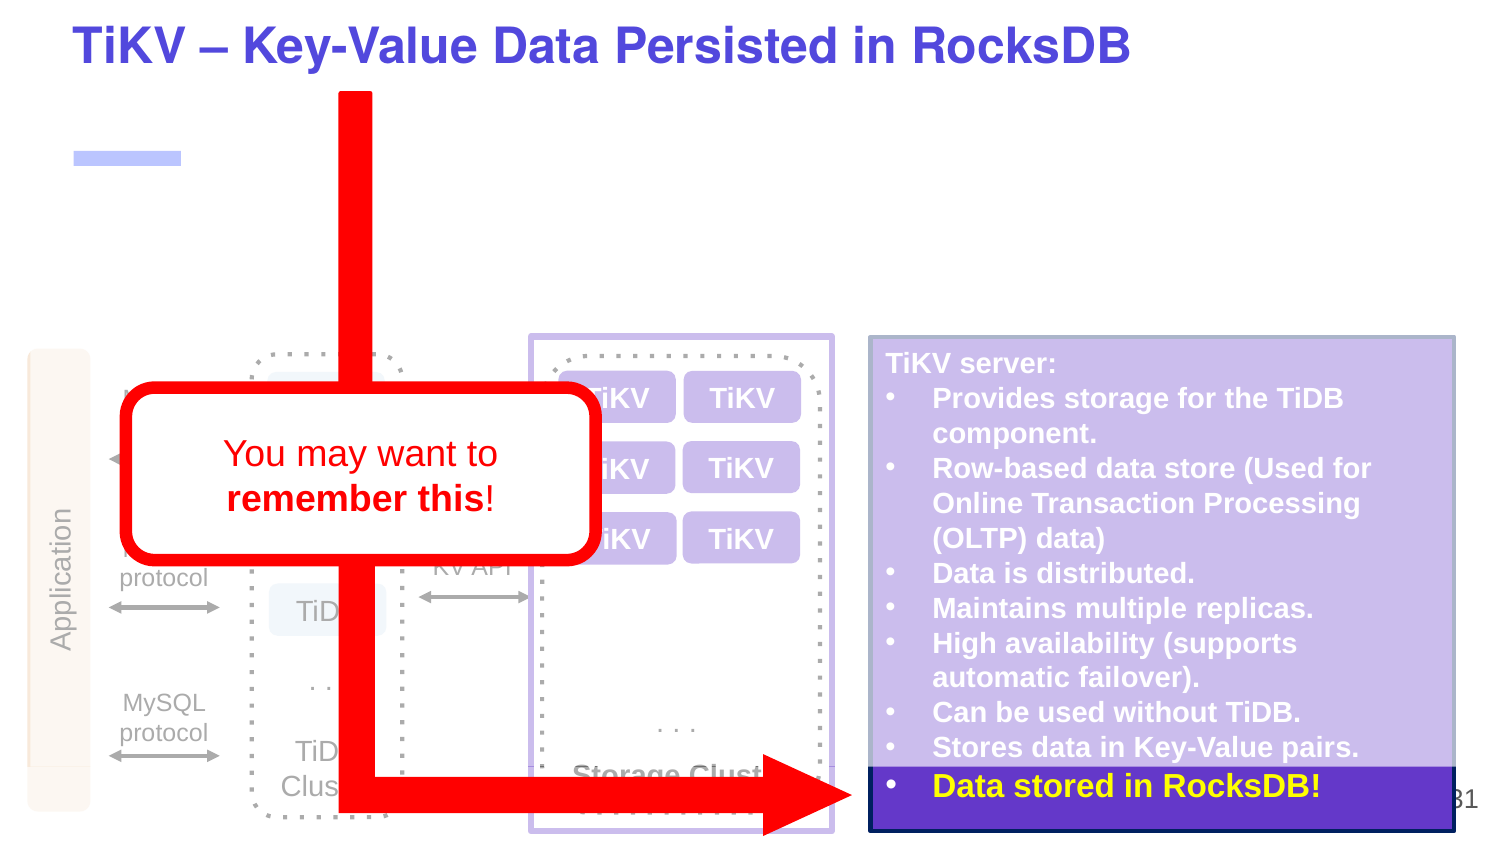

# TiKV – Key-Value Data Persisted in RocksDB

TiKV server:
Provides storage for the TiDB component.
Row-based data store (Used for Online Transaction Processing (OLTP) data)
Data is distributed.
Maintains multiple replicas.
High availability (supports automatic failover).
Can be used without TiDB.
Stores data in Key-Value pairs.
Data stored in RocksDB!

TiDB
Cluster
Storage Cluster
TiKV
TiKV
TiDB
MySQL protocol
You may want to remember this!

DistSQL
API
TiKV
TiKV
TiDB
TiKV
TiKV
TiDB
MySQL protocol
KV API
Application
TiDB
. . .
MySQL protocol
. . .

|31